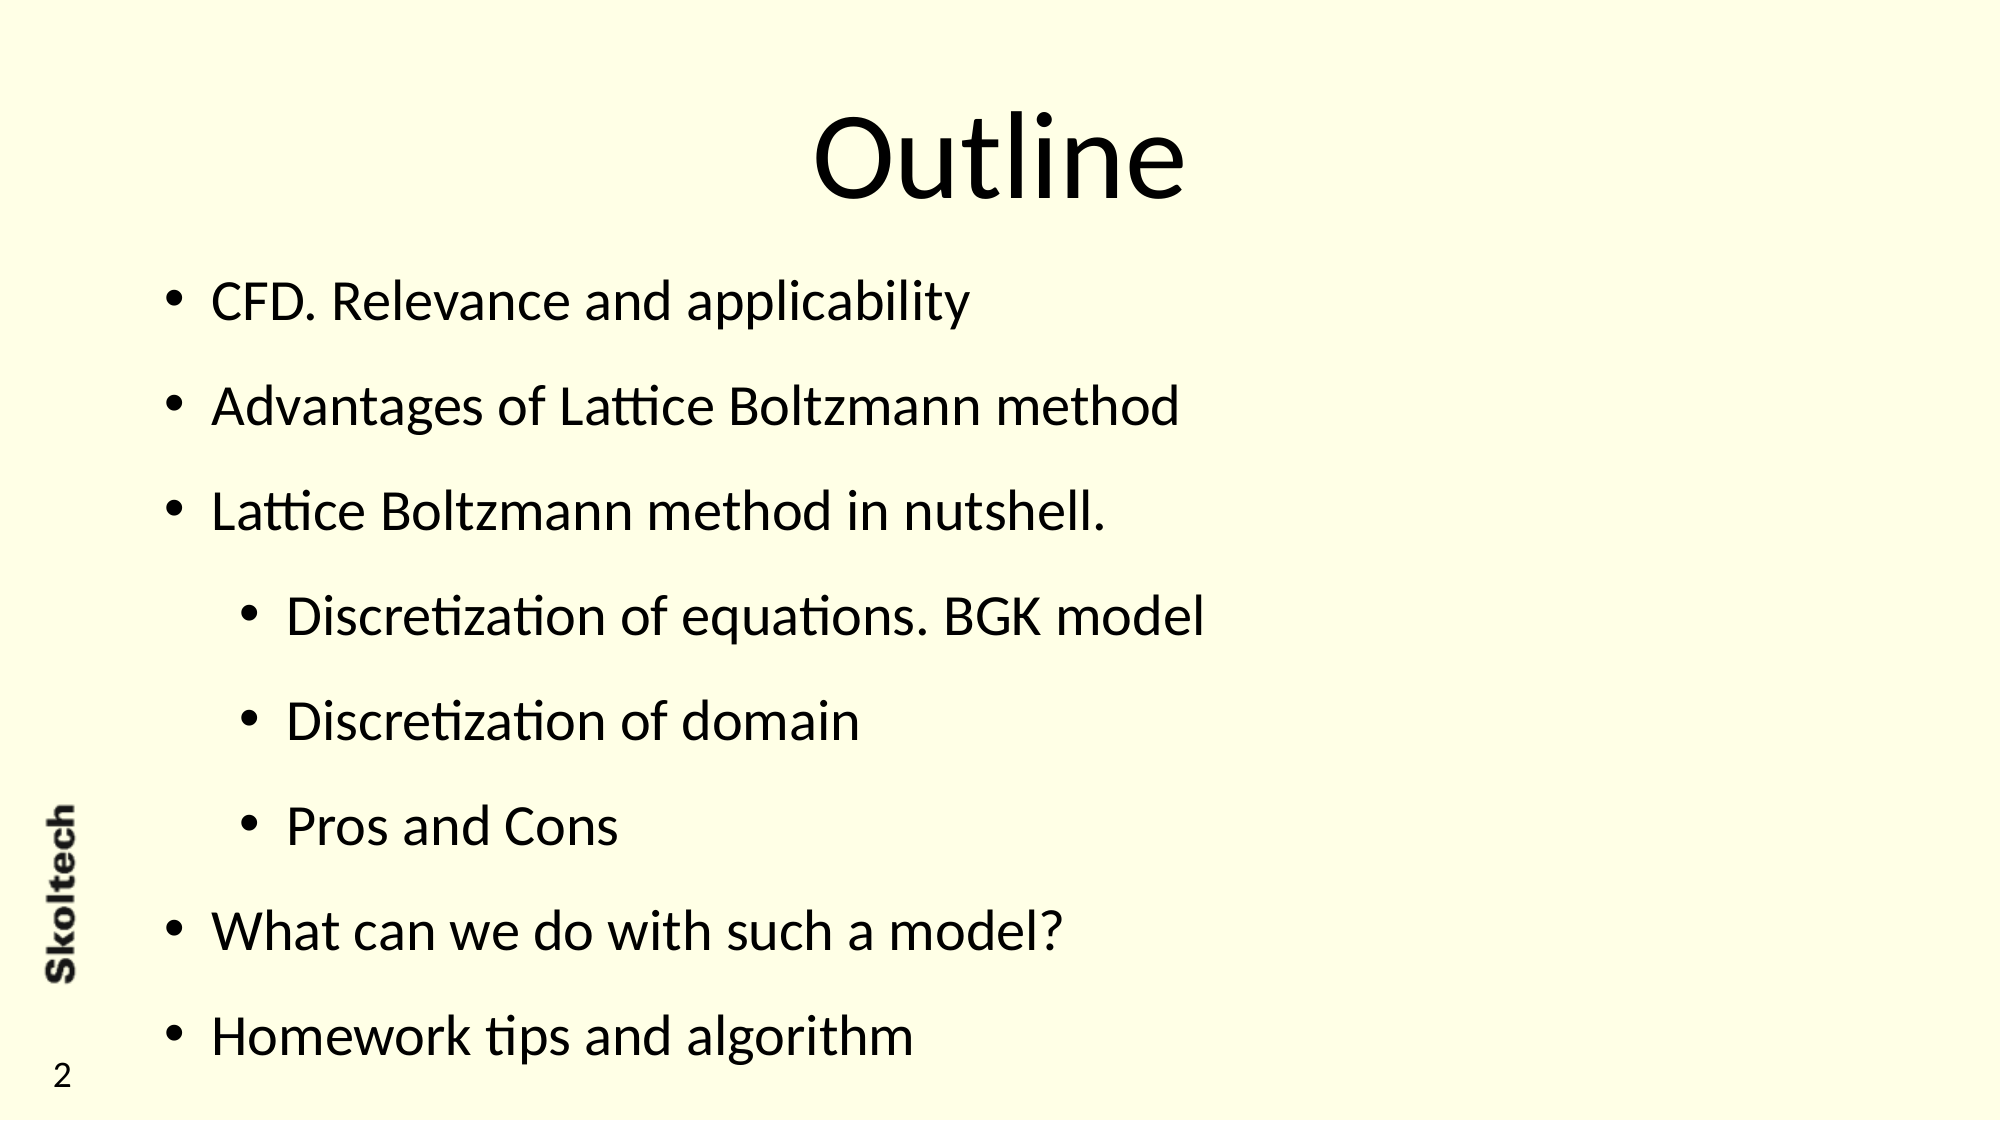

# Outline
CFD. Relevance and applicability
Advantages of Lattice Boltzmann method
Lattice Boltzmann method in nutshell.
Discretization of equations. BGK model
Discretization of domain
Pros and Cons
What can we do with such a model?
Homework tips and algorithm

2